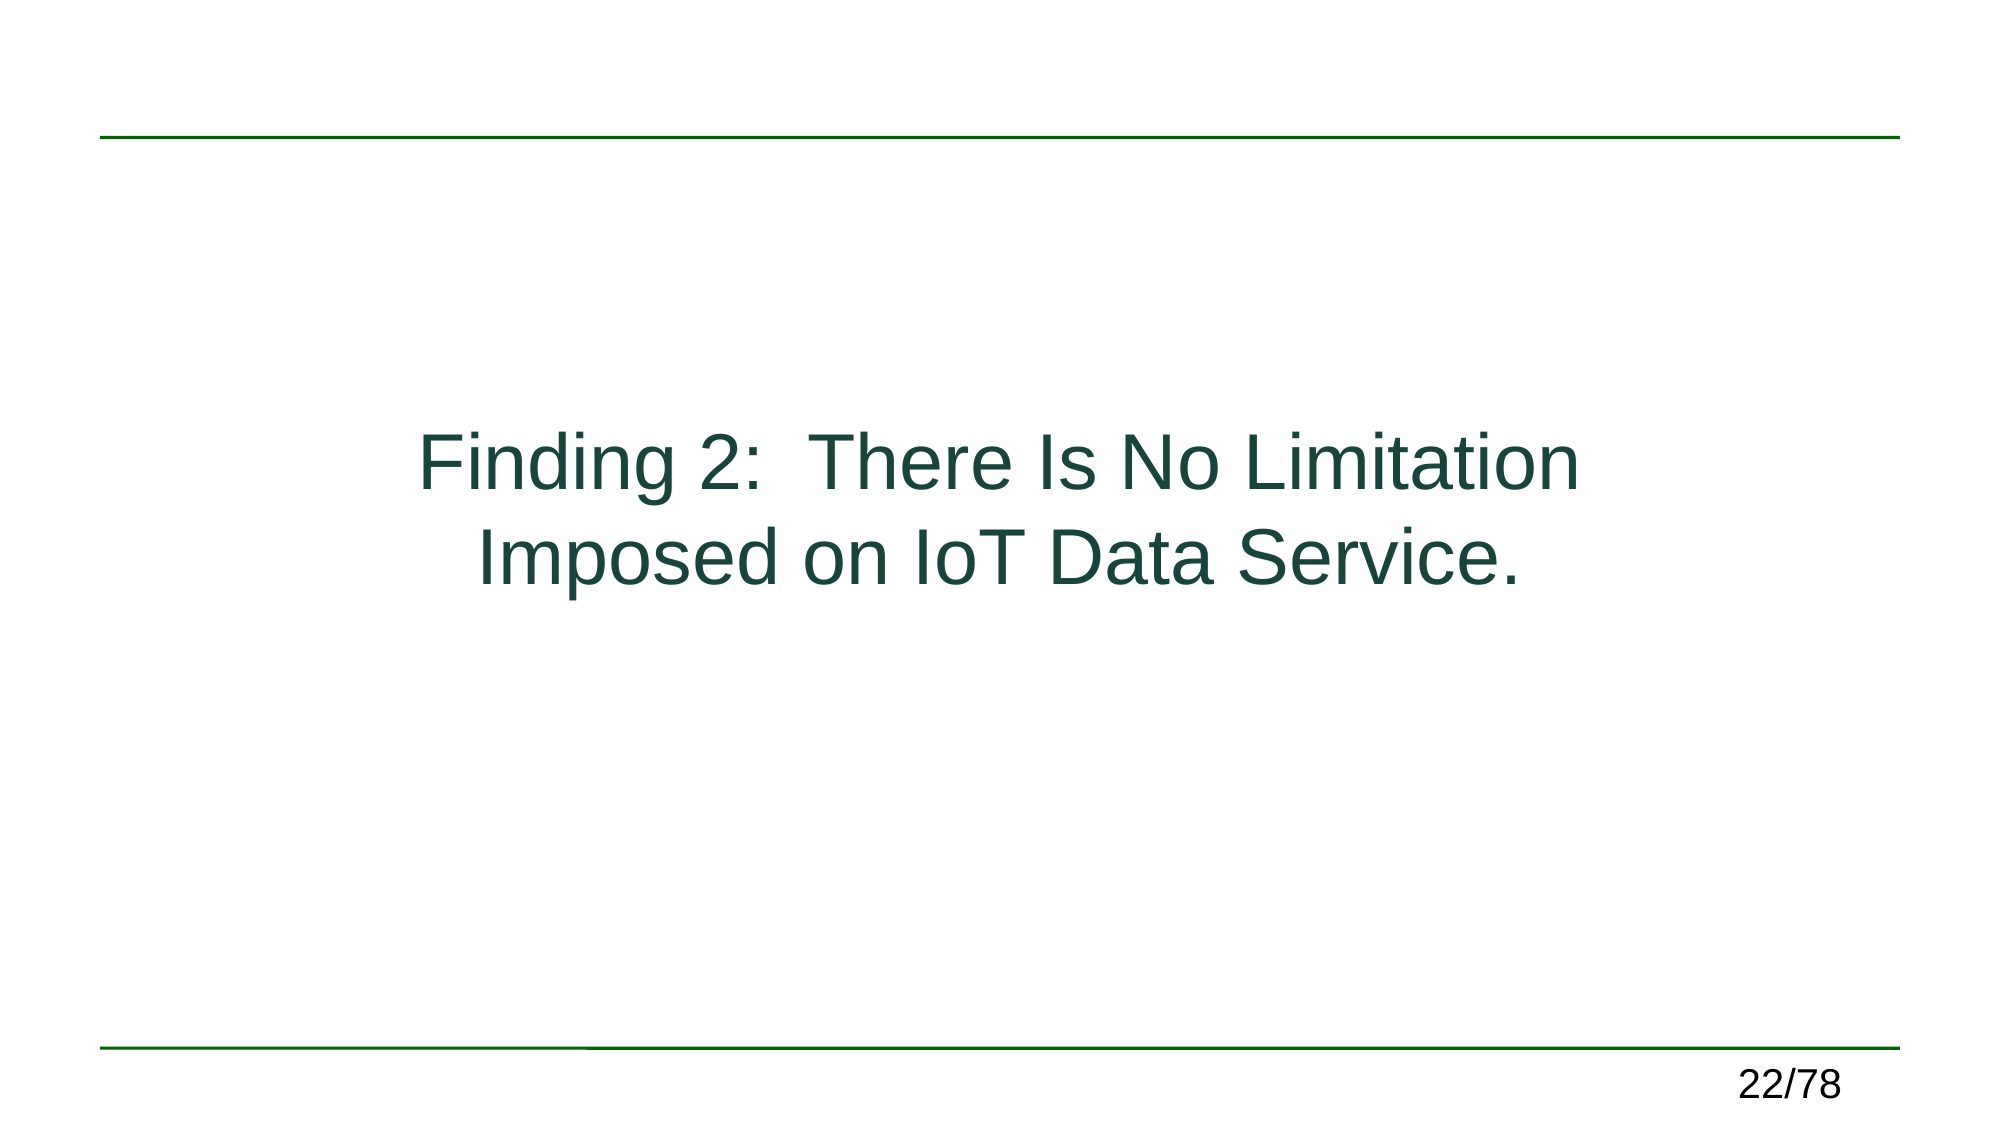

# Finding 2:  There Is No Limitation Imposed on IoT Data Service.